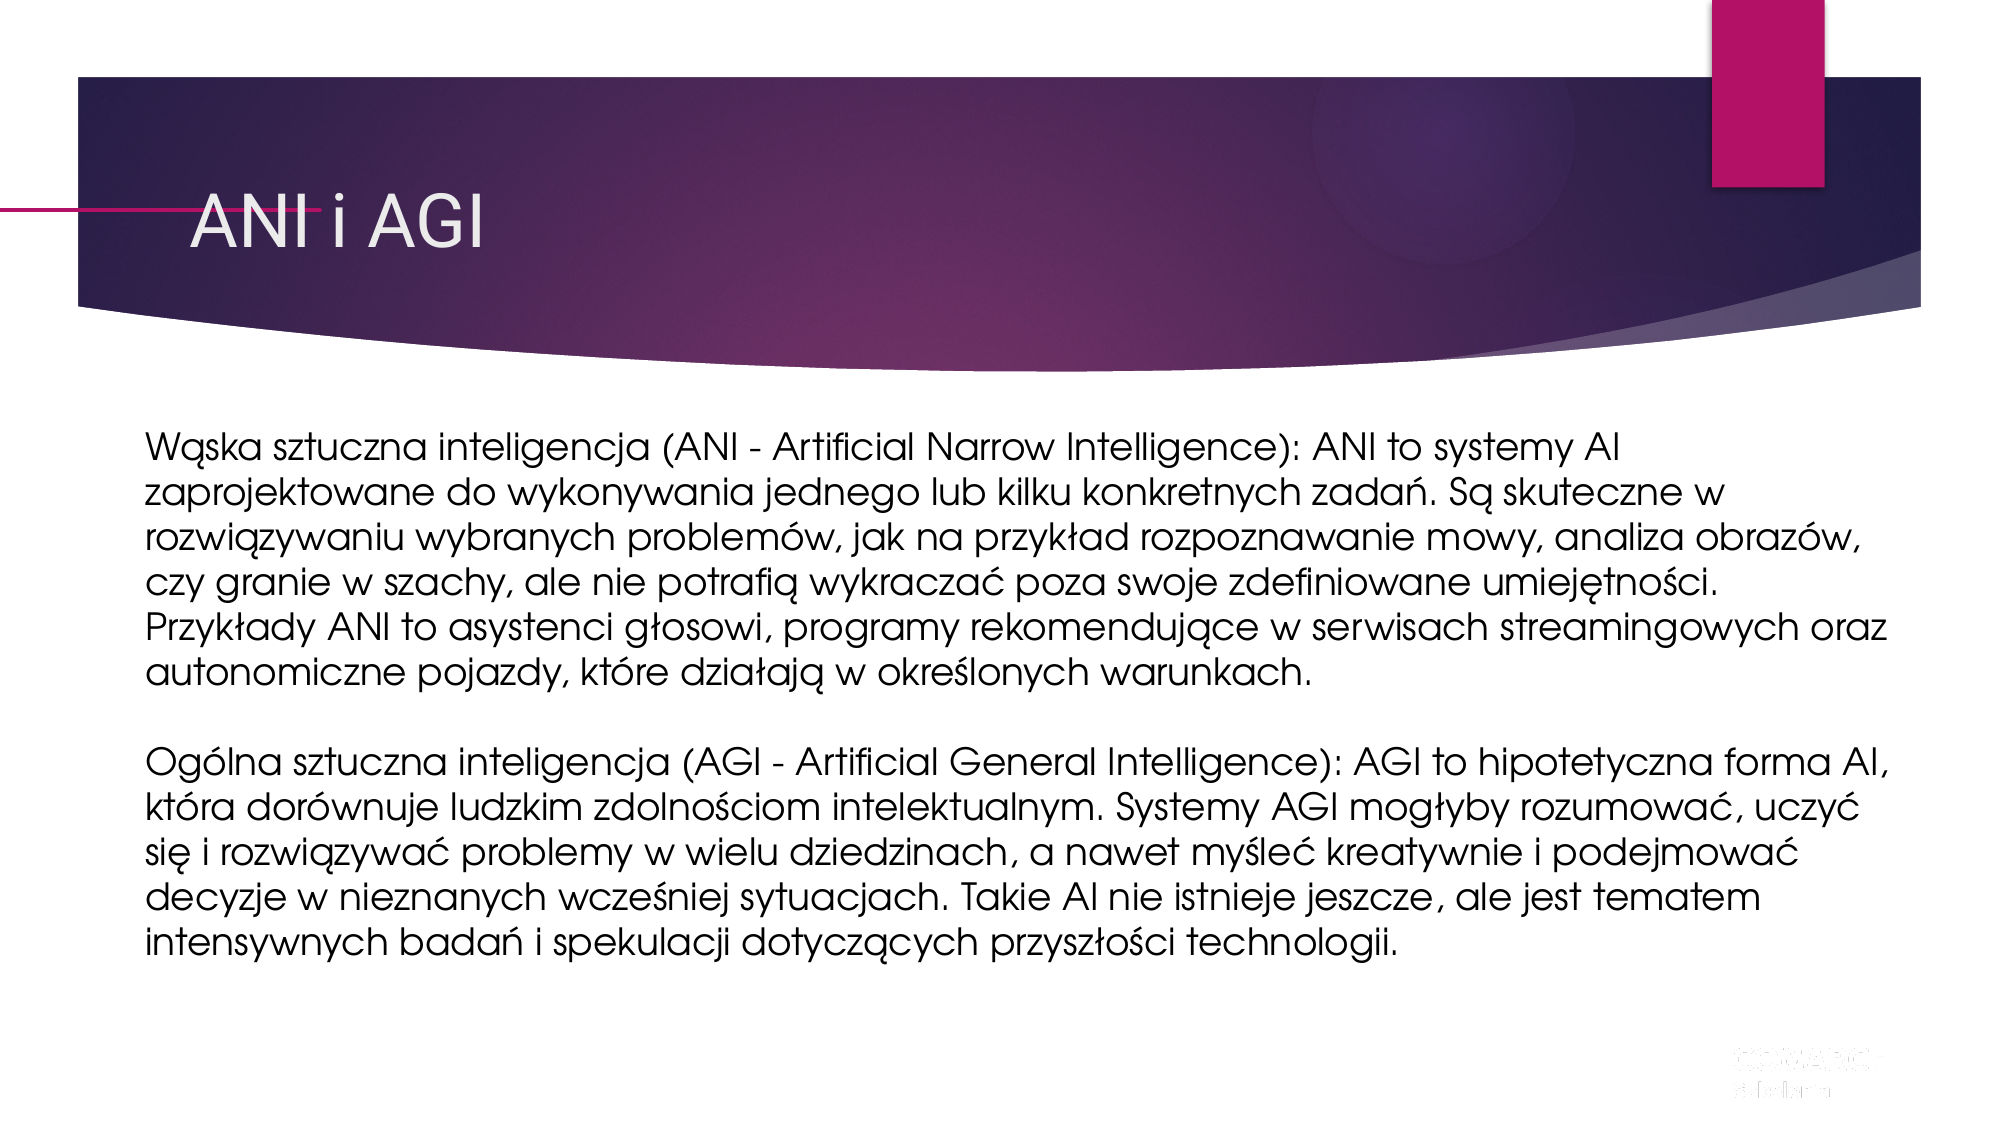

# ANI i AGI
Wąska sztuczna inteligencja (ANI - Artificial Narrow Intelligence): ANI to systemy AI zaprojektowane do wykonywania jednego lub kilku konkretnych zadań. Są skuteczne w rozwiązywaniu wybranych problemów, jak na przykład rozpoznawanie mowy, analiza obrazów, czy granie w szachy, ale nie potrafią wykraczać poza swoje zdefiniowane umiejętności. Przykłady ANI to asystenci głosowi, programy rekomendujące w serwisach streamingowych oraz autonomiczne pojazdy, które działają w określonych warunkach.

Ogólna sztuczna inteligencja (AGI - Artificial General Intelligence): AGI to hipotetyczna forma AI, która dorównuje ludzkim zdolnościom intelektualnym. Systemy AGI mogłyby rozumować, uczyć się i rozwiązywać problemy w wielu dziedzinach, a nawet myśleć kreatywnie i podejmować decyzje w nieznanych wcześniej sytuacjach. Takie AI nie istnieje jeszcze, ale jest tematem intensywnych badań i spekulacji dotyczących przyszłości technologii.